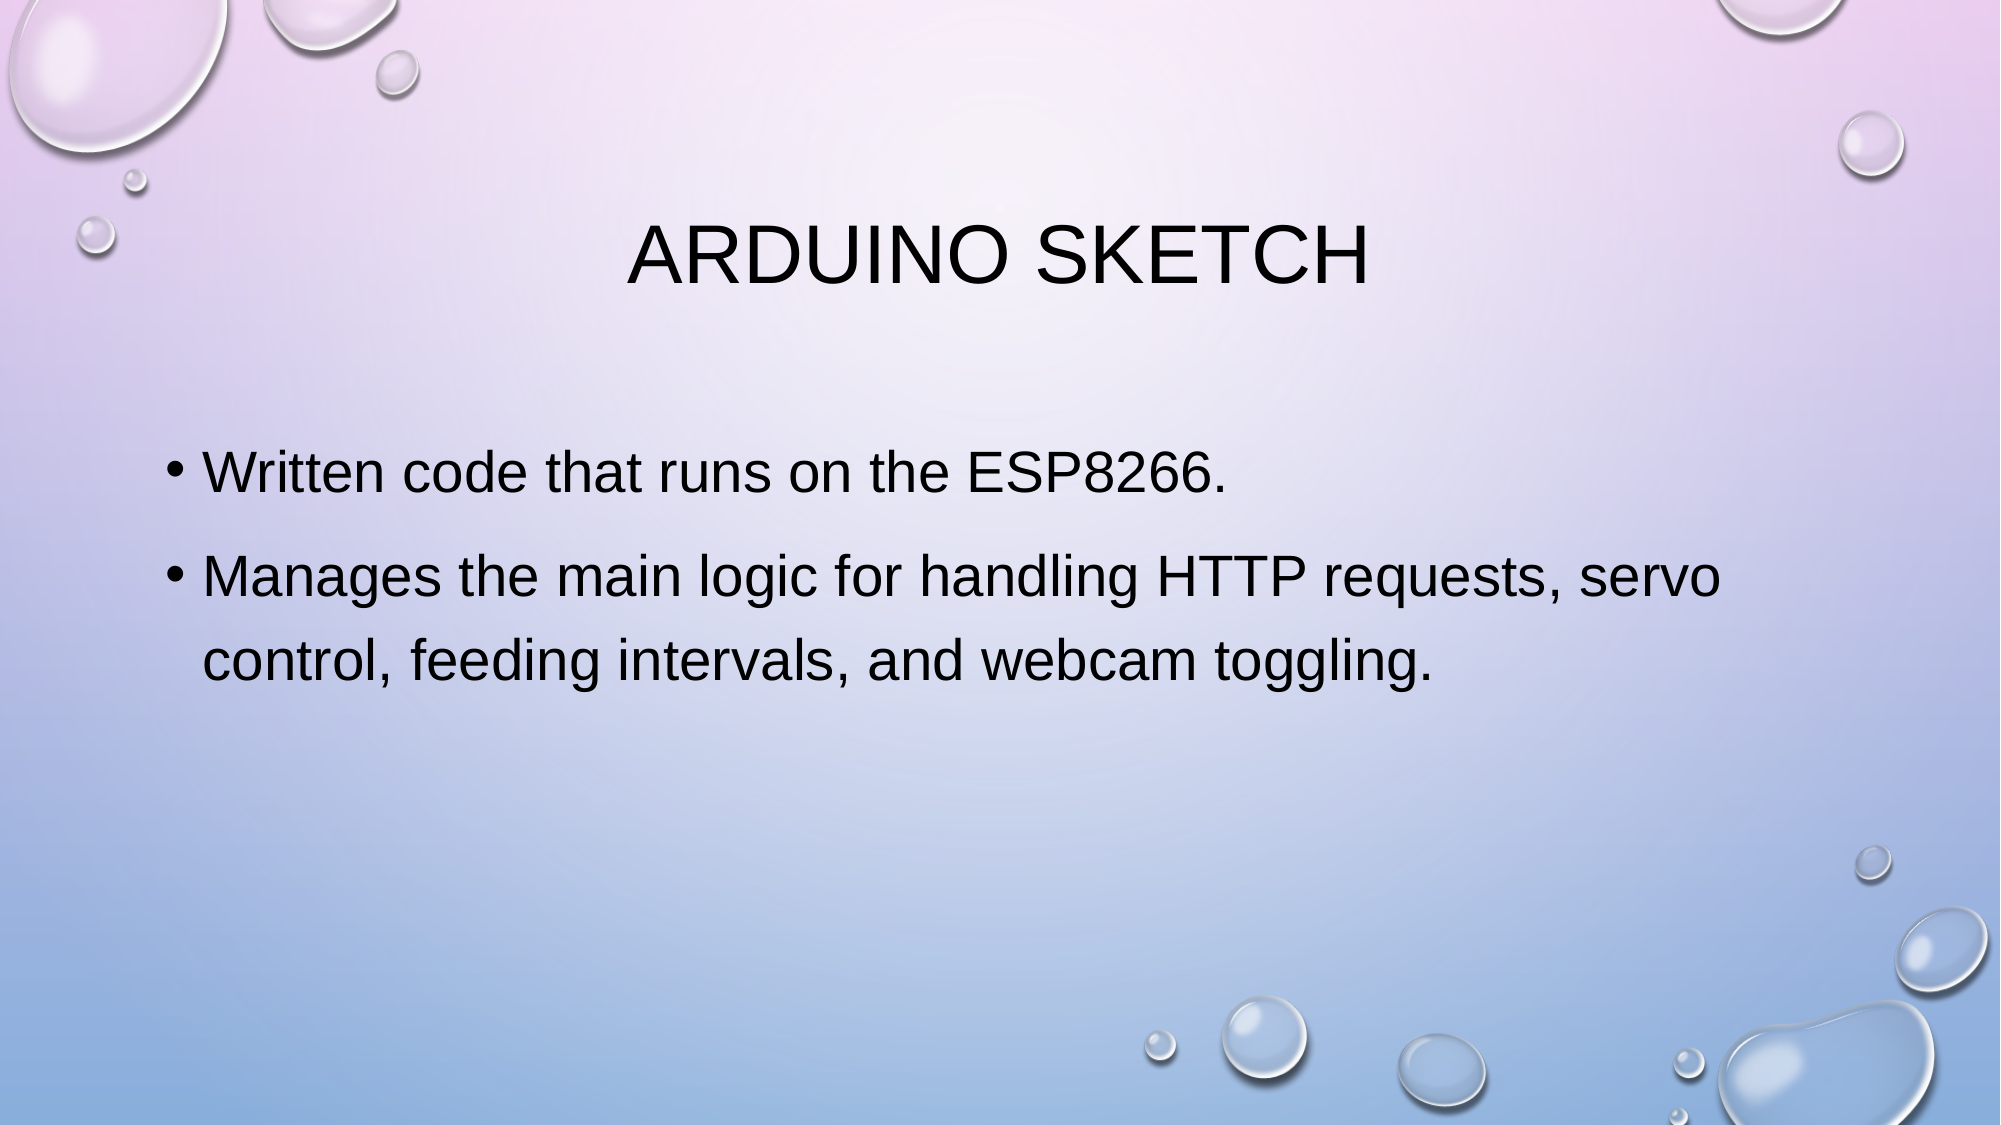

# Arduino sketch
Written code that runs on the ESP8266.
Manages the main logic for handling HTTP requests, servo control, feeding intervals, and webcam toggling.